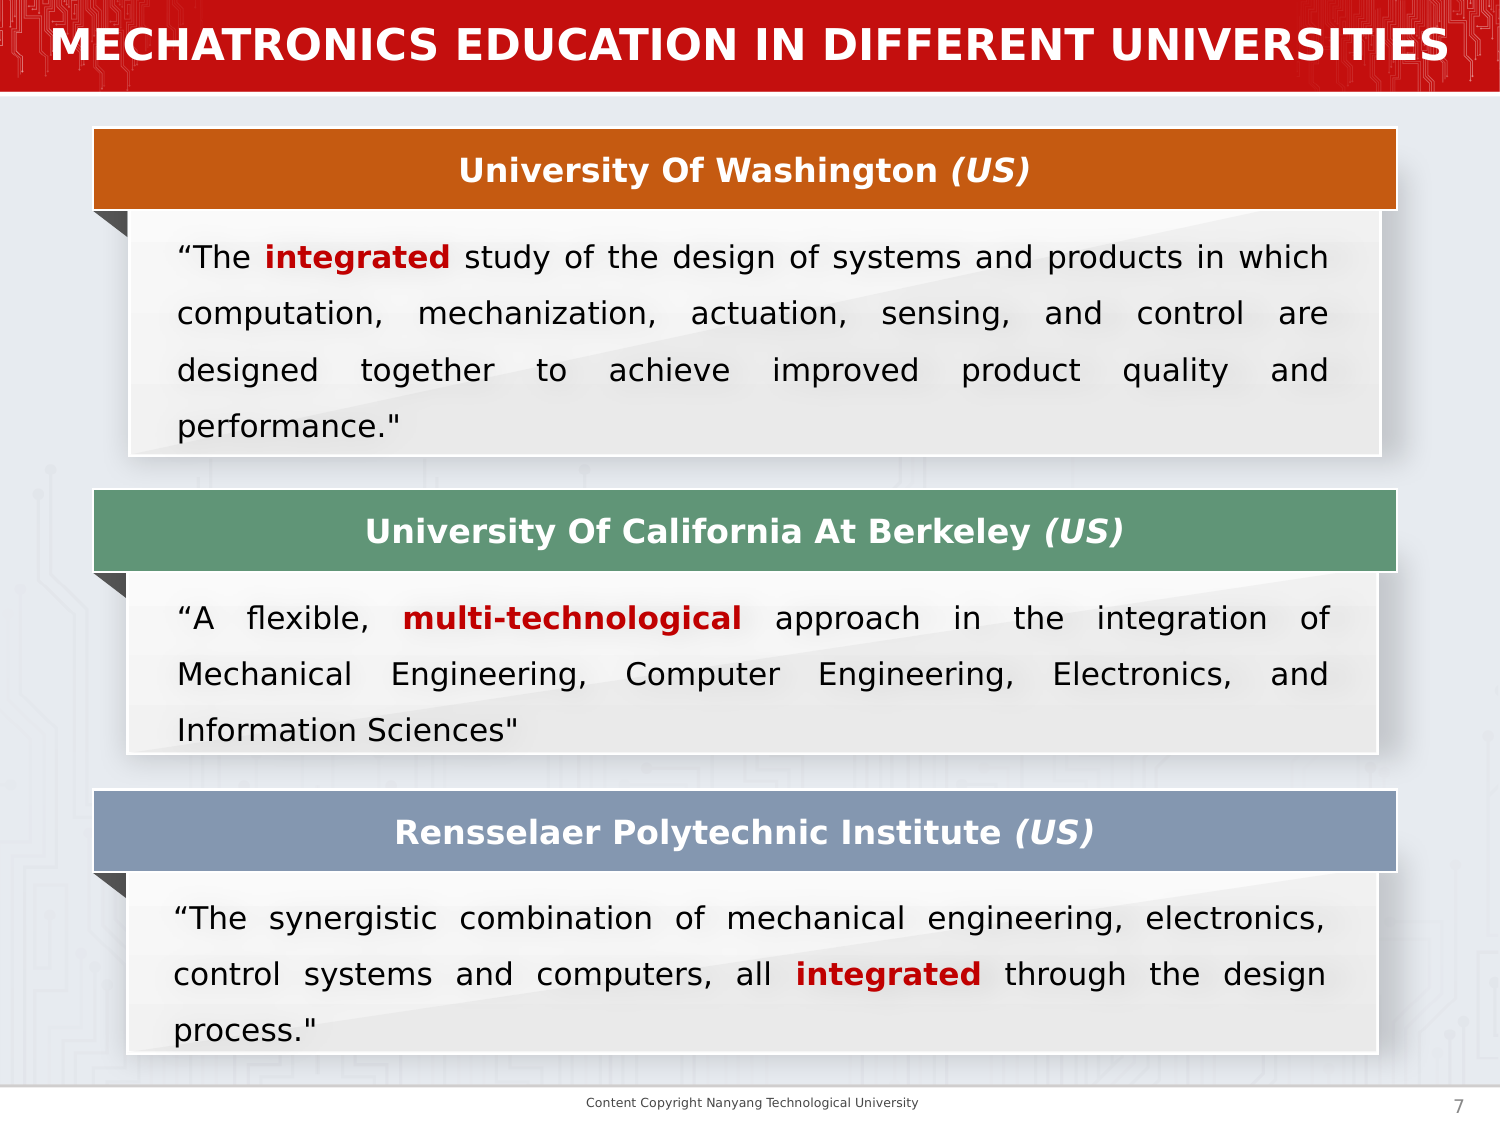

# MECHATRONICS EDUCATION IN DIFFERENT UNIVERSITIES
University Of Washington (US)

“The integrated study of the design of systems and products in which computation, mechanization, actuation, sensing, and control are designed together to achieve improved product quality and performance."
University Of California At Berkeley (US)

“A flexible, multi-technological approach in the integration of Mechanical Engineering, Computer Engineering, Electronics, and Information Sciences"
Rensselaer Polytechnic Institute (US)

“The synergistic combination of mechanical engineering, electronics, control systems and computers, all integrated through the design process."